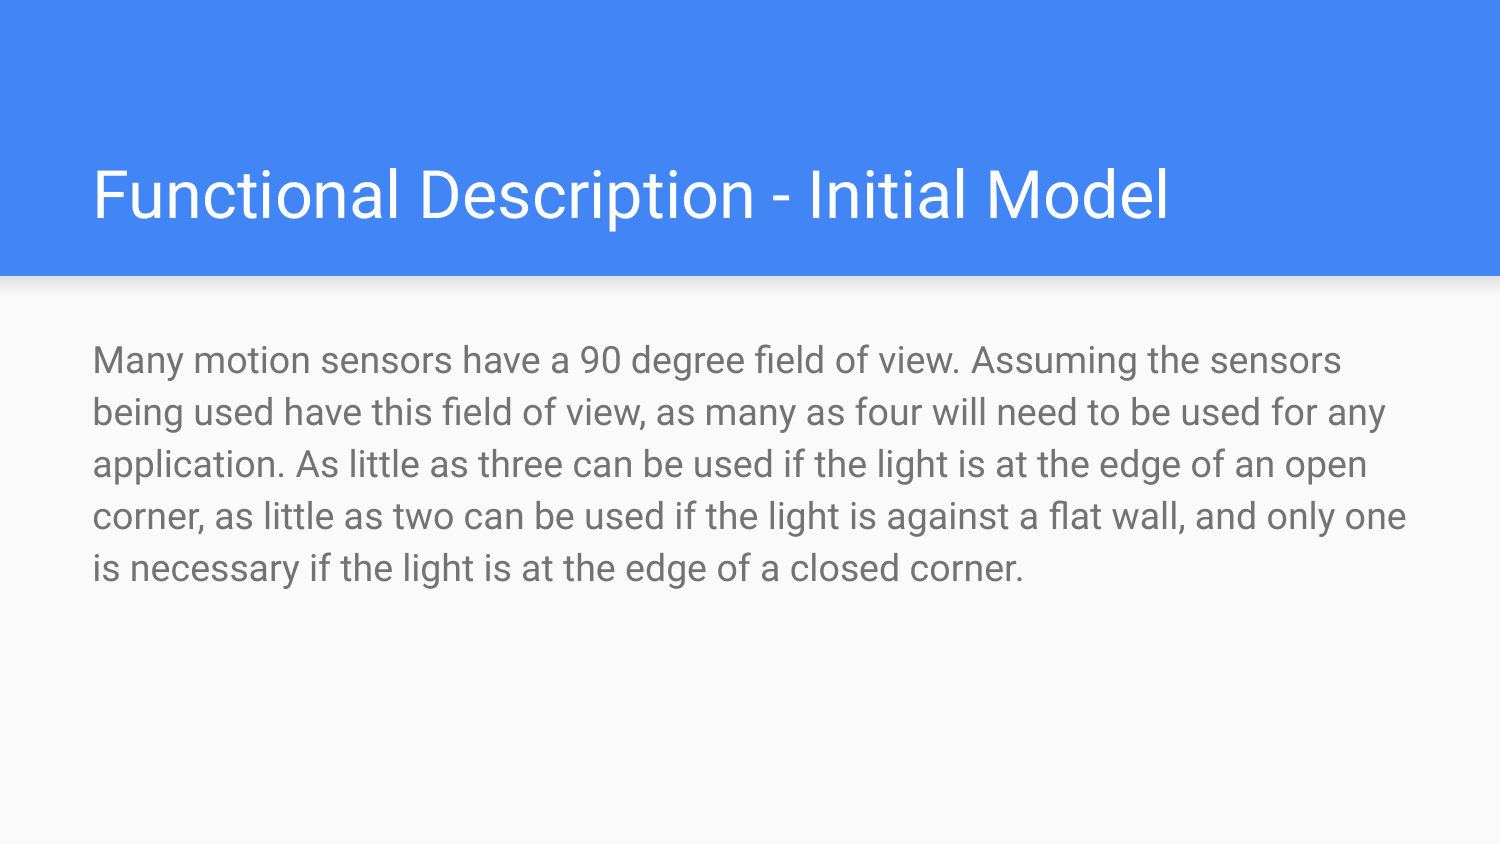

# Functional Description - Initial Model
Many motion sensors have a 90 degree field of view. Assuming the sensors being used have this field of view, as many as four will need to be used for any application. As little as three can be used if the light is at the edge of an open corner, as little as two can be used if the light is against a flat wall, and only one is necessary if the light is at the edge of a closed corner.